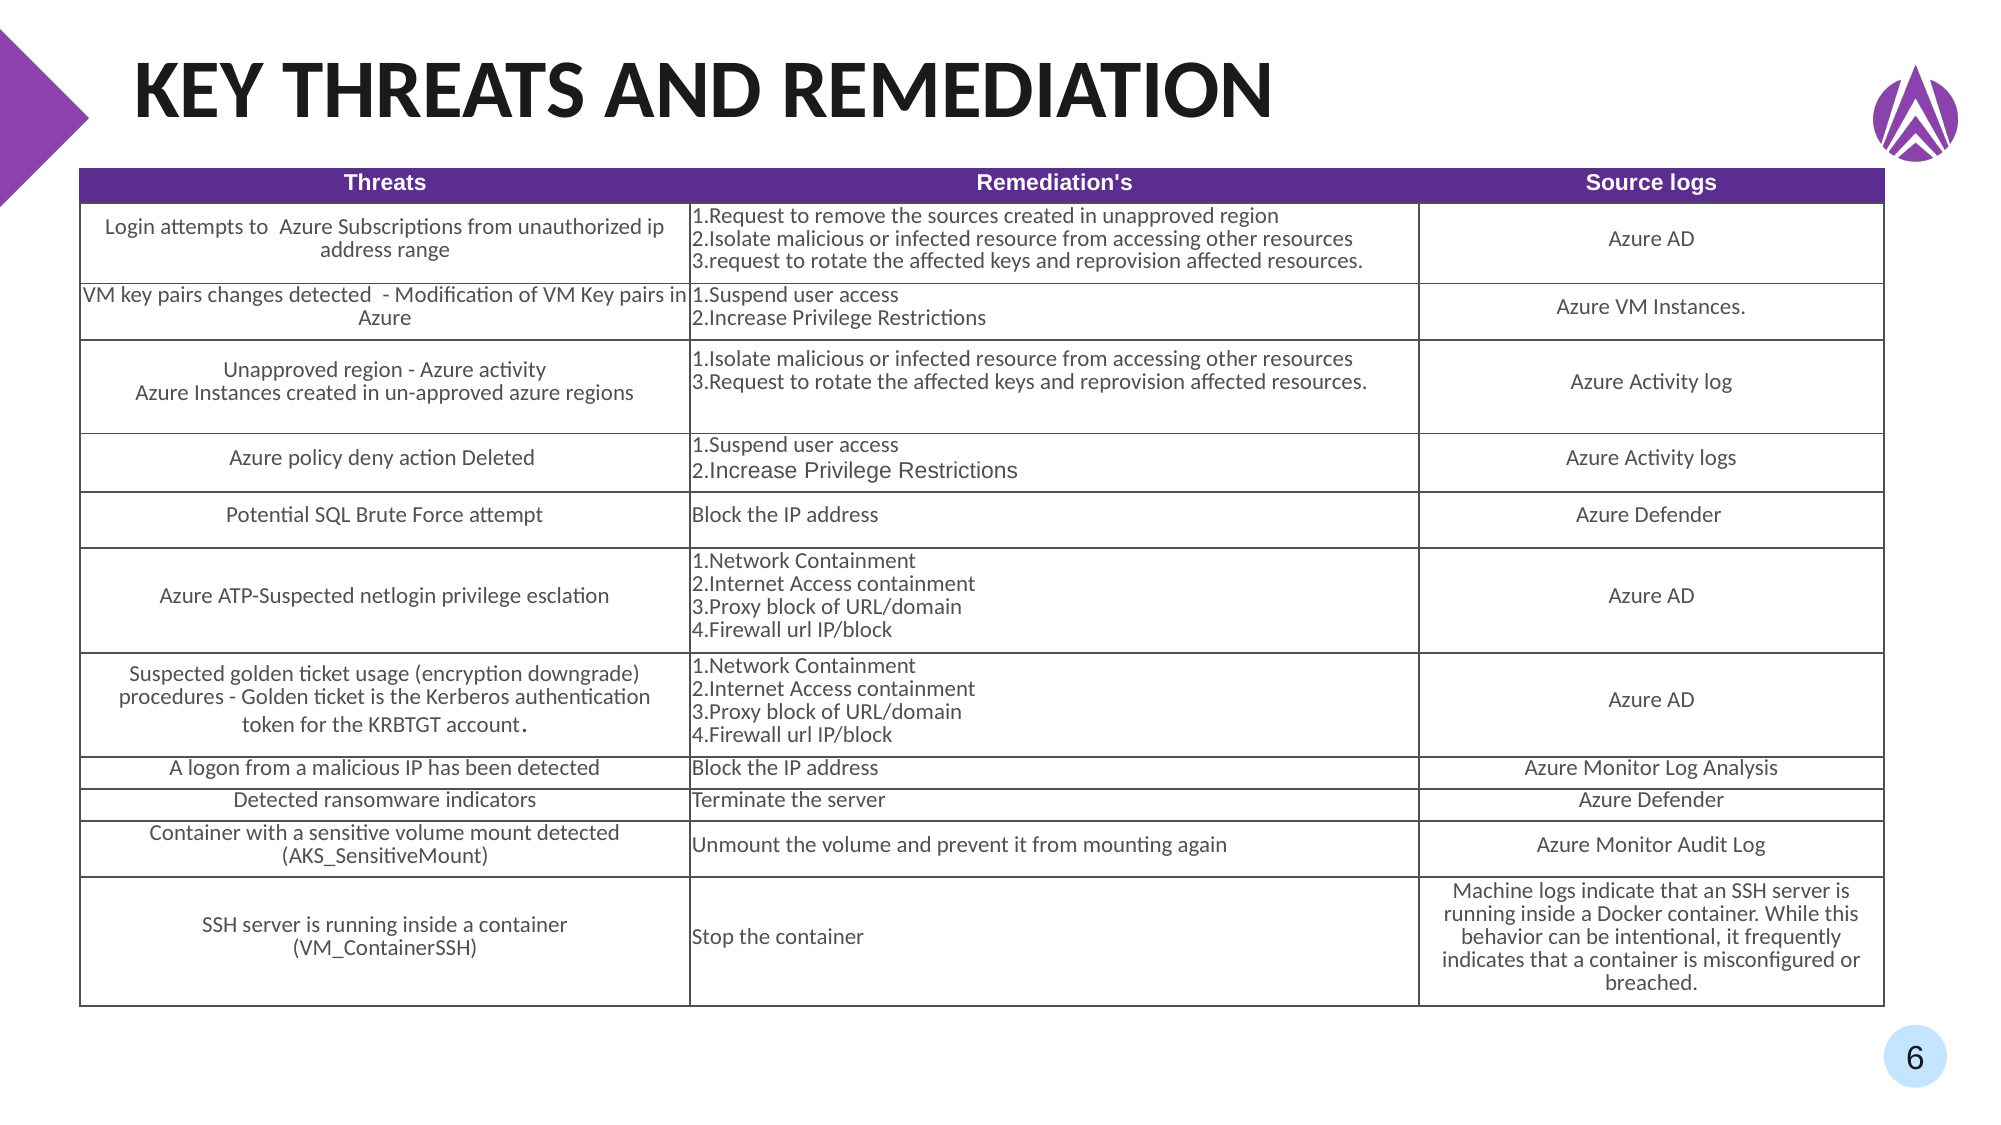

# Key Threats and Remediation
| Threats | Remediation's | Source logs |
| --- | --- | --- |
| Login attempts to  Azure Subscriptions from unauthorized ip address range | 1.Request to remove the sources created in unapproved region 2.Isolate malicious or infected resource from accessing other resources 3.request to rotate the affected keys and reprovision affected resources. | Azure AD |
| VM key pairs changes detected  - Modification of VM Key pairs in Azure | 1.Suspend user access 2.Increase Privilege Restrictions | Azure VM Instances. |
| Unapproved region - Azure activity Azure Instances created in un-approved azure regions | 1.Isolate malicious or infected resource from accessing other resources 3.Request to rotate the affected keys and reprovision affected resources. | Azure Activity log |
| Azure policy deny action Deleted | 1.Suspend user access 2.Increase Privilege Restrictions | Azure Activity logs |
| Potential SQL Brute Force attempt | Block the IP address | Azure Defender |
| Azure ATP-Suspected netlogin privilege esclation | 1.Network Containment 2.Internet Access containment 3.Proxy block of URL/domain 4.Firewall url IP/block | Azure AD |
| Suspected golden ticket usage (encryption downgrade) procedures - Golden ticket is the Kerberos authentication token for the KRBTGT account. | 1.Network Containment 2.Internet Access containment 3.Proxy block of URL/domain 4.Firewall url IP/block | Azure AD |
| A logon from a malicious IP has been detected | Block the IP address | Azure Monitor Log Analysis |
| Detected ransomware indicators | Terminate the server | Azure Defender |
| Container with a sensitive volume mount detected (AKS\_SensitiveMount) | Unmount the volume and prevent it from mounting again | Azure Monitor Audit Log |
| SSH server is running inside a container (VM\_ContainerSSH) | Stop the container | Machine logs indicate that an SSH server is running inside a Docker container. While this behavior can be intentional, it frequently indicates that a container is misconfigured or breached. |